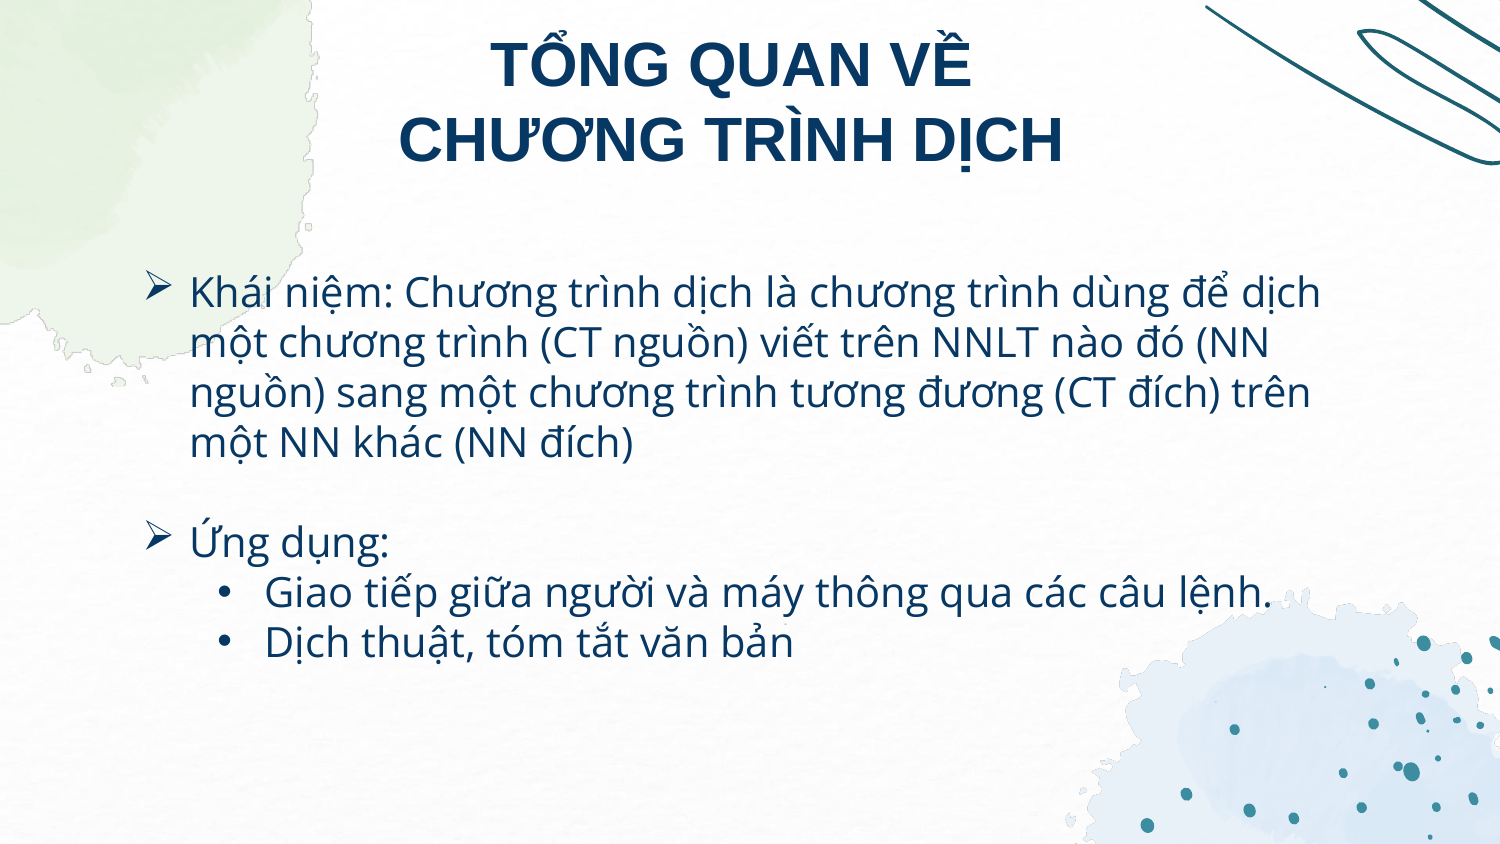

# TỔNG QUAN VỀ CHƯƠNG TRÌNH DỊCH
Khái niệm: Chương trình dịch là chương trình dùng để dịch một chương trình (CT nguồn) viết trên NNLT nào đó (NN nguồn) sang một chương trình tương đương (CT đích) trên một NN khác (NN đích)

Ứng dụng:
Giao tiếp giữa người và máy thông qua các câu lệnh.
Dịch thuật, tóm tắt văn bản